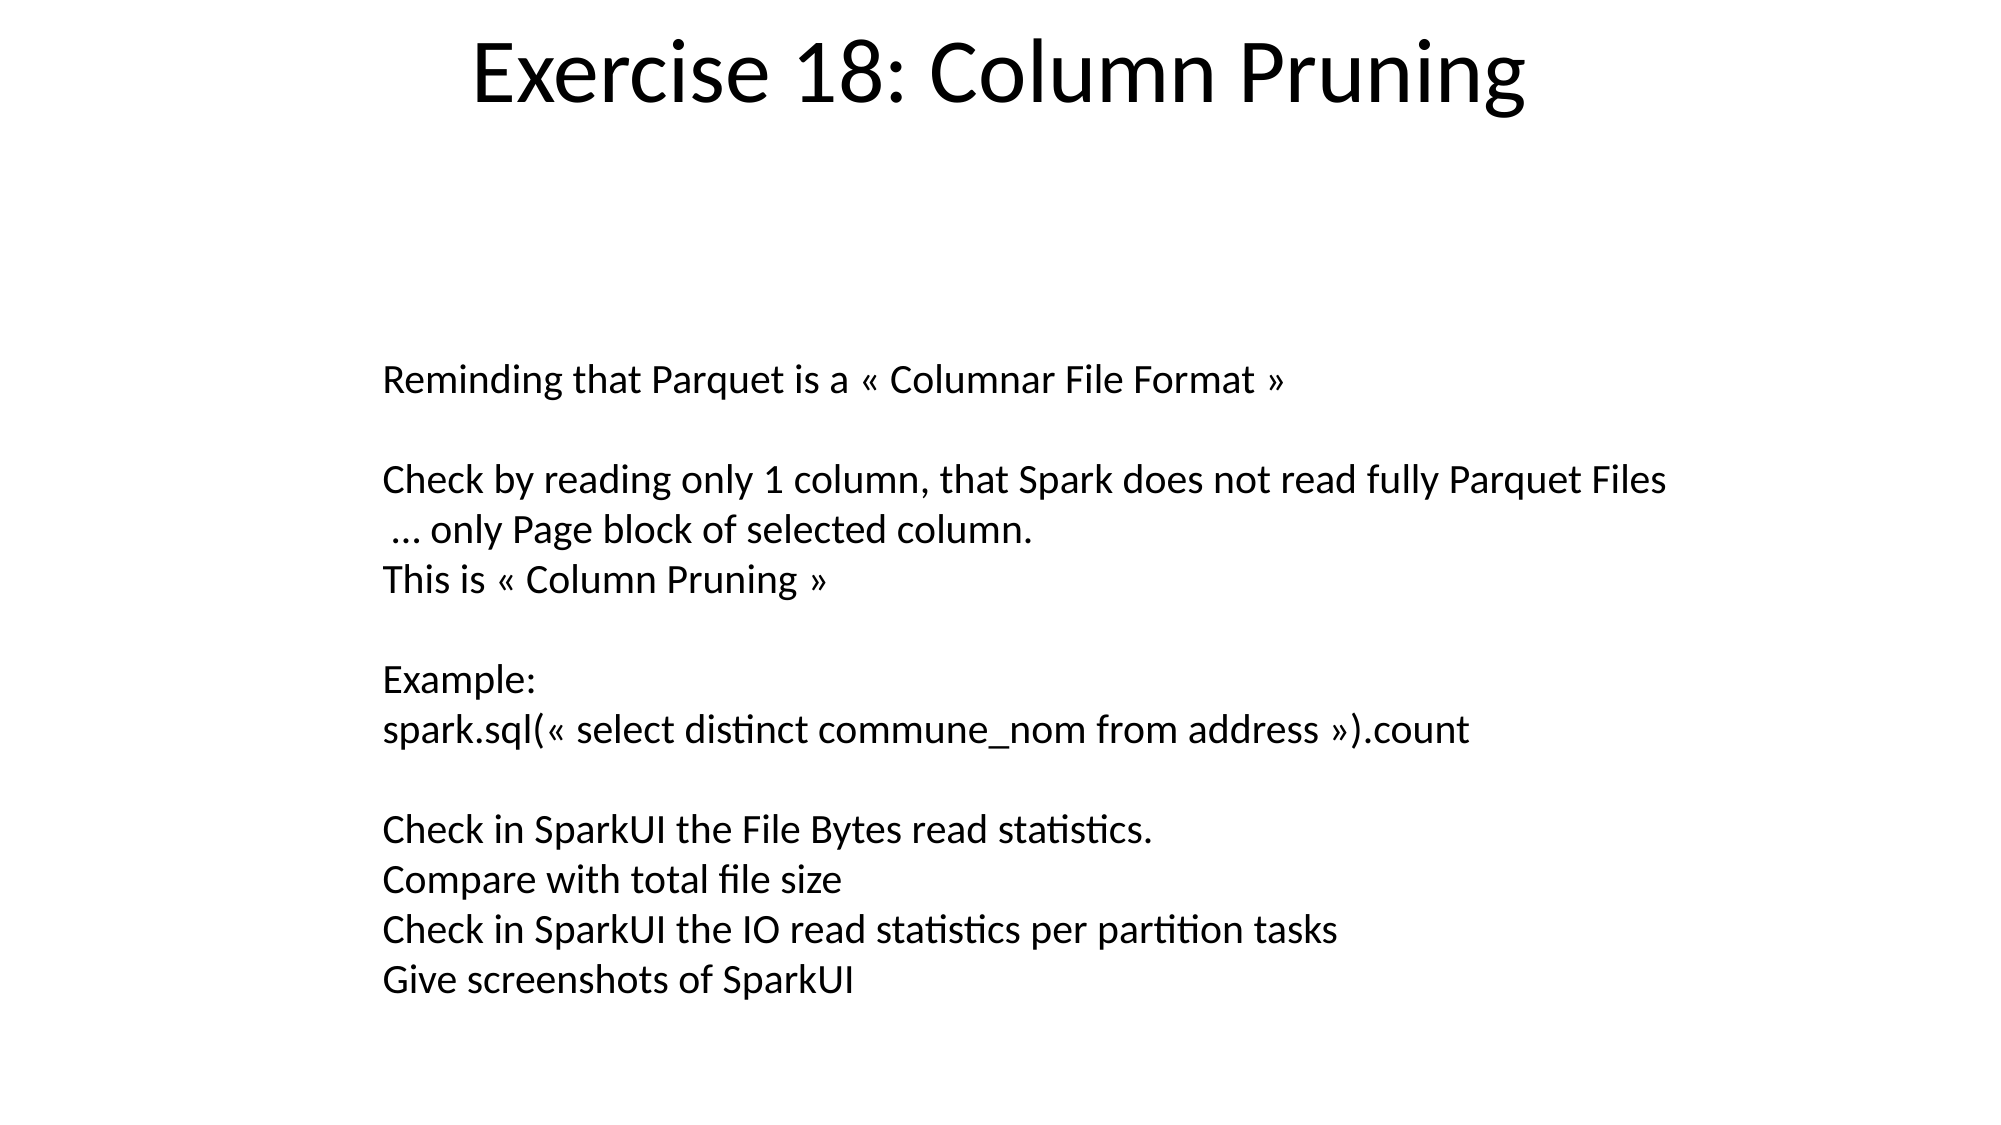

# Exercise 18: Column Pruning
Reminding that Parquet is a « Columnar File Format »

Check by reading only 1 column, that Spark does not read fully Parquet Files
 … only Page block of selected column.
This is « Column Pruning »

Example:
spark.sql(« select distinct commune_nom from address »).count

Check in SparkUI the File Bytes read statistics.
Compare with total file size
Check in SparkUI the IO read statistics per partition tasks
Give screenshots of SparkUI